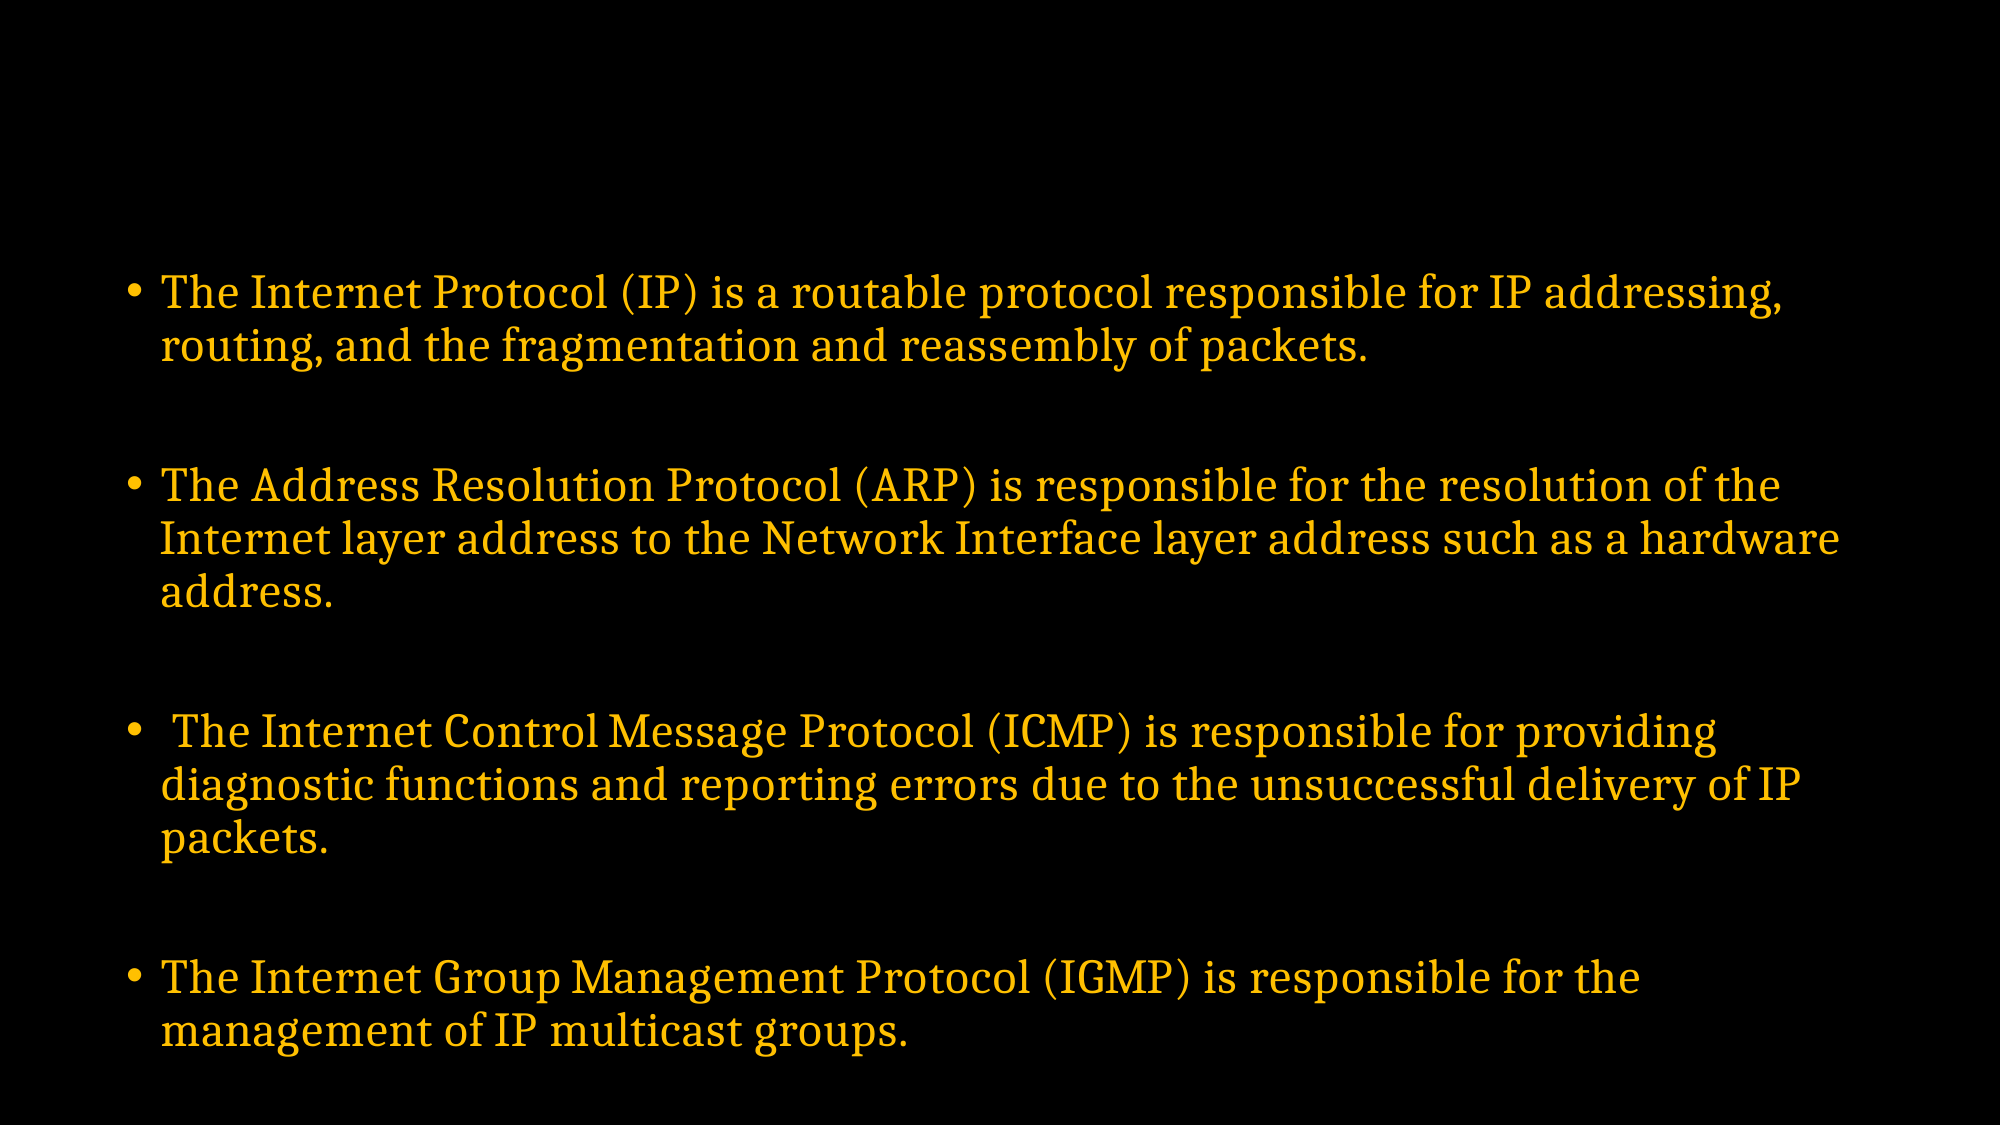

#
The Internet Protocol (IP) is a routable protocol responsible for IP addressing, routing, and the fragmentation and reassembly of packets.

The Address Resolution Protocol (ARP) is responsible for the resolution of the Internet layer address to the Network Interface layer address such as a hardware address.

 The Internet Control Message Protocol (ICMP) is responsible for providing diagnostic functions and reporting errors due to the unsuccessful delivery of IP packets.

The Internet Group Management Protocol (IGMP) is responsible for the management of IP multicast groups.